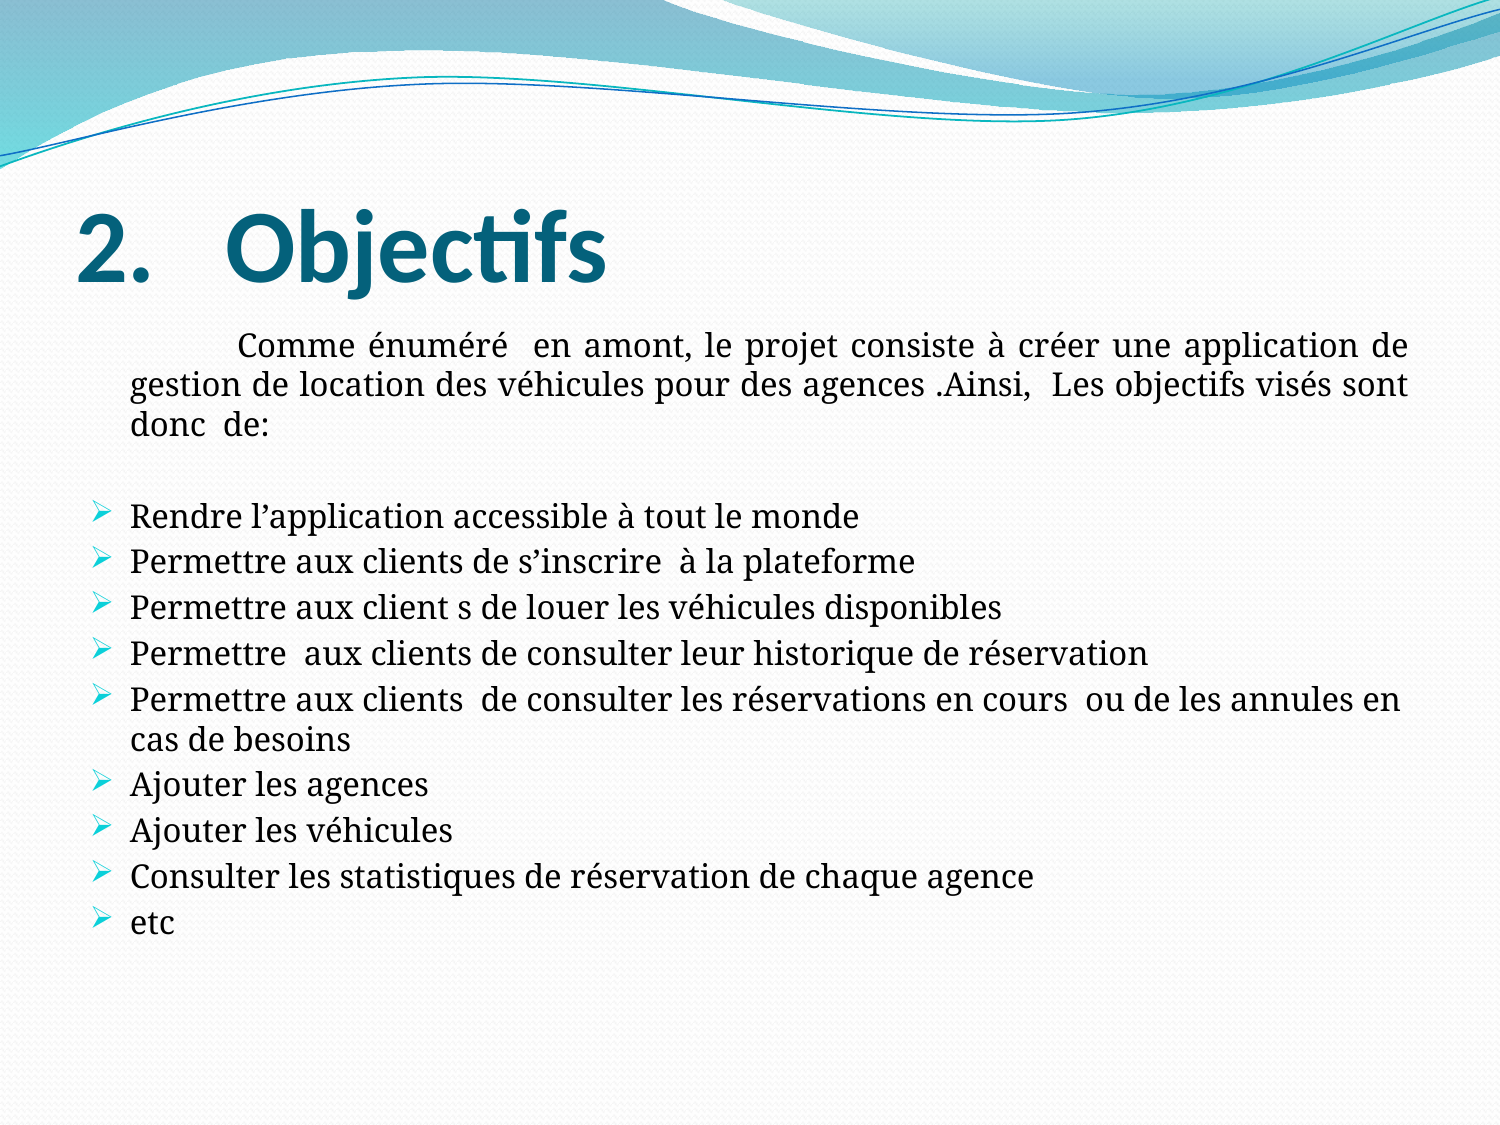

# Objectifs
            Comme énuméré  en amont, le projet consiste à créer une application de gestion de location des véhicules pour des agences .Ainsi,  Les objectifs visés sont donc  de:

Rendre l’application accessible à tout le monde
Permettre aux clients de s’inscrire  à la plateforme
Permettre aux client s de louer les véhicules disponibles
Permettre  aux clients de consulter leur historique de réservation
Permettre aux clients  de consulter les réservations en cours  ou de les annules en cas de besoins
Ajouter les agences
Ajouter les véhicules
Consulter les statistiques de réservation de chaque agence
etc